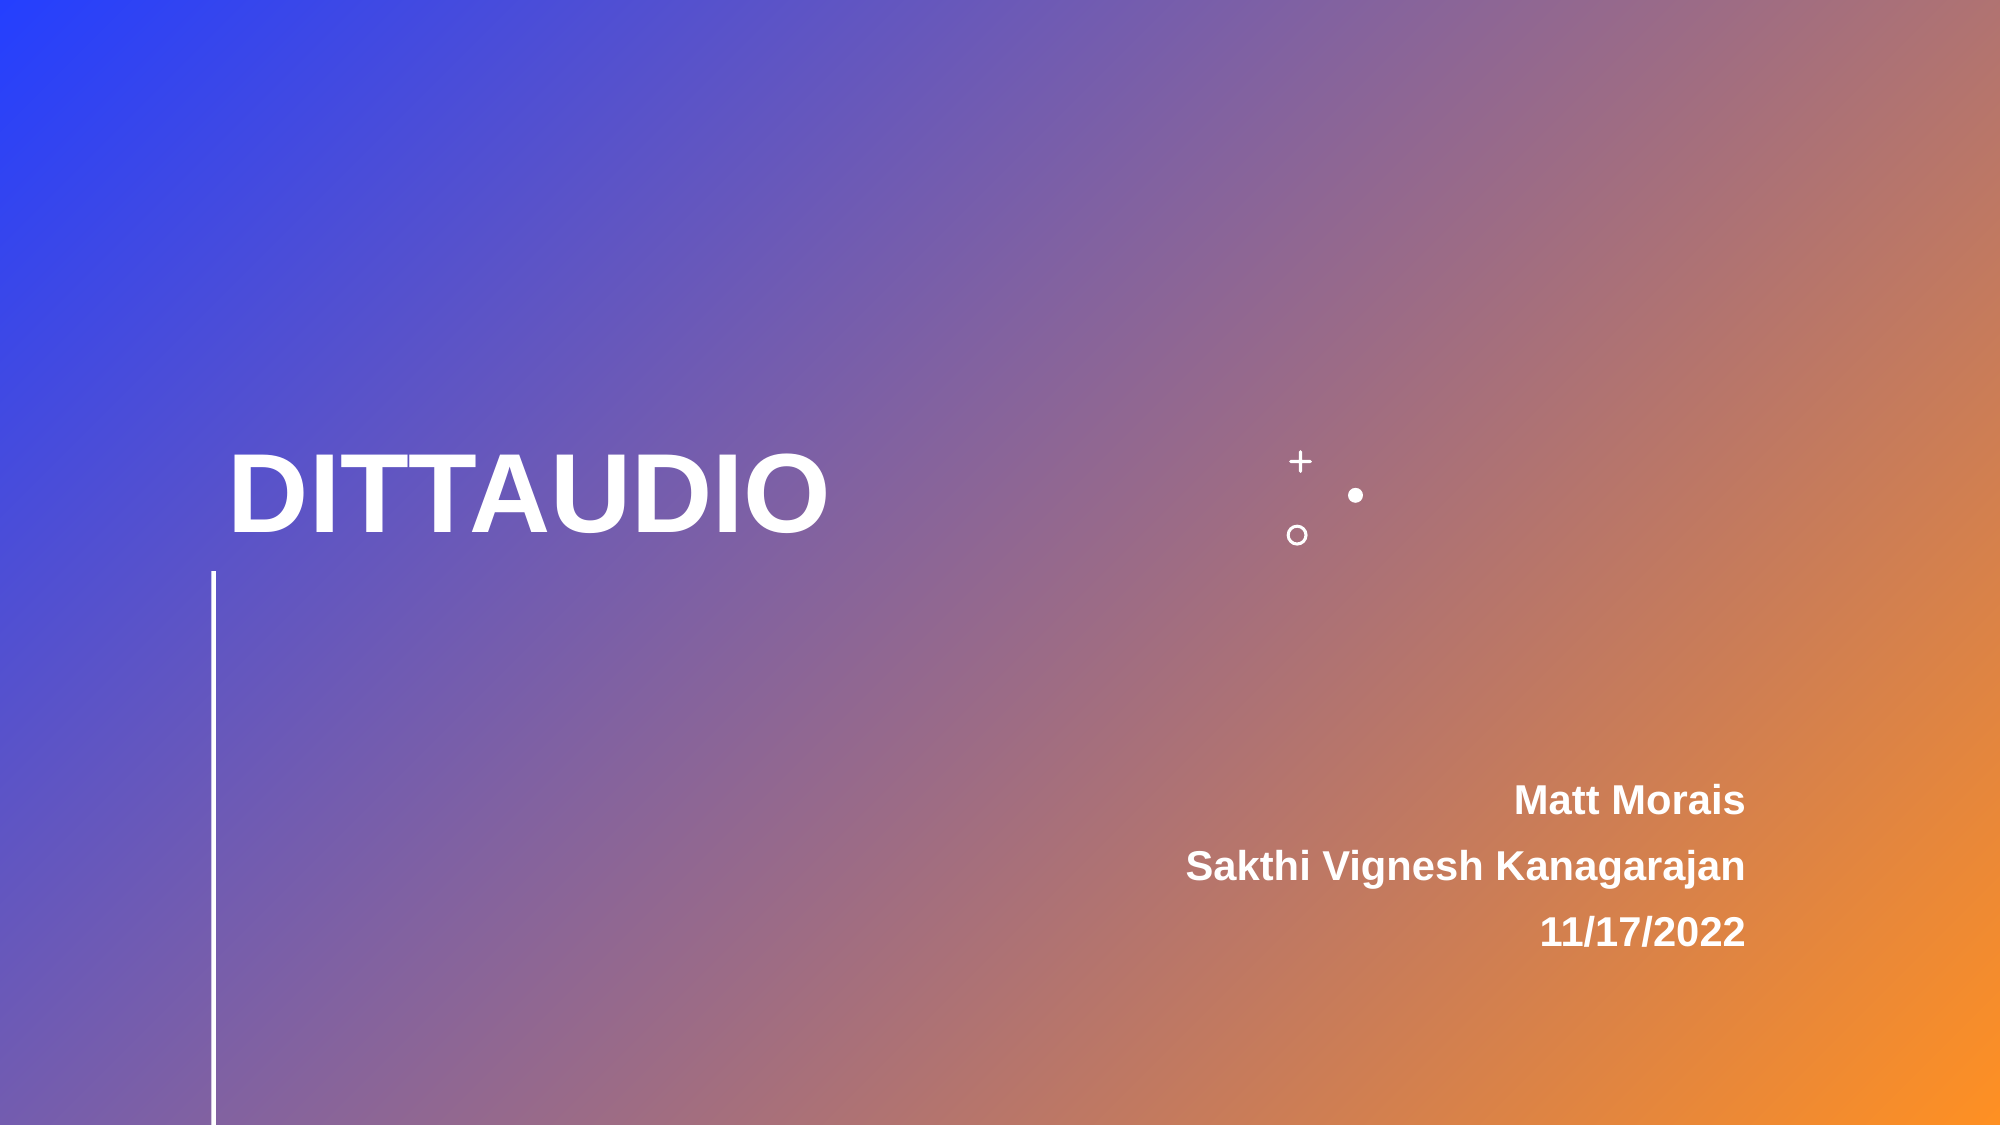

# dittAudio
Matt Morais
Sakthi Vignesh Kanagarajan
11/17/2022